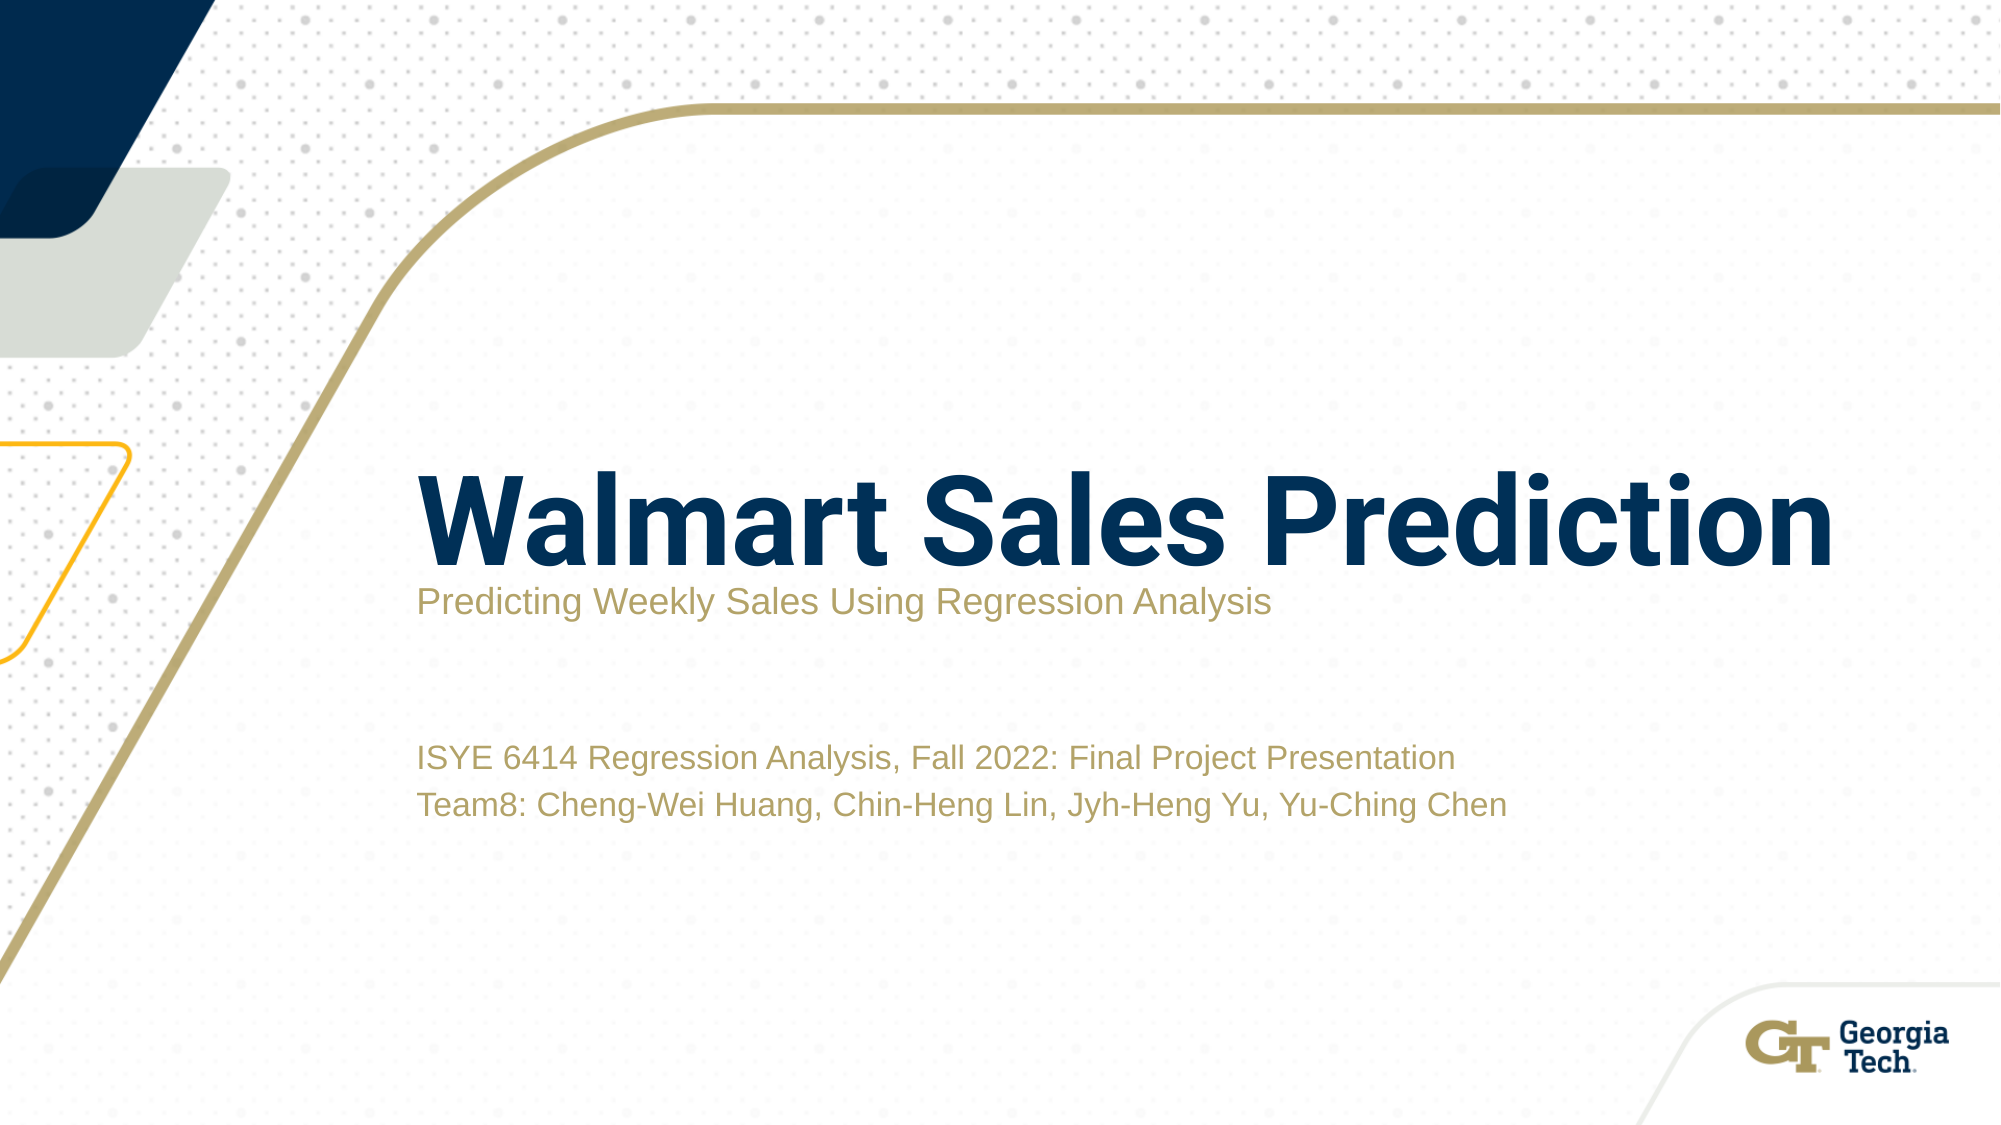

# Walmart Sales Prediction
Predicting Weekly Sales Using Regression Analysis
ISYE 6414 Regression Analysis, Fall 2022: Final Project Presentation
Team8: Cheng-Wei Huang, Chin-Heng Lin, Jyh-Heng Yu, Yu-Ching Chen